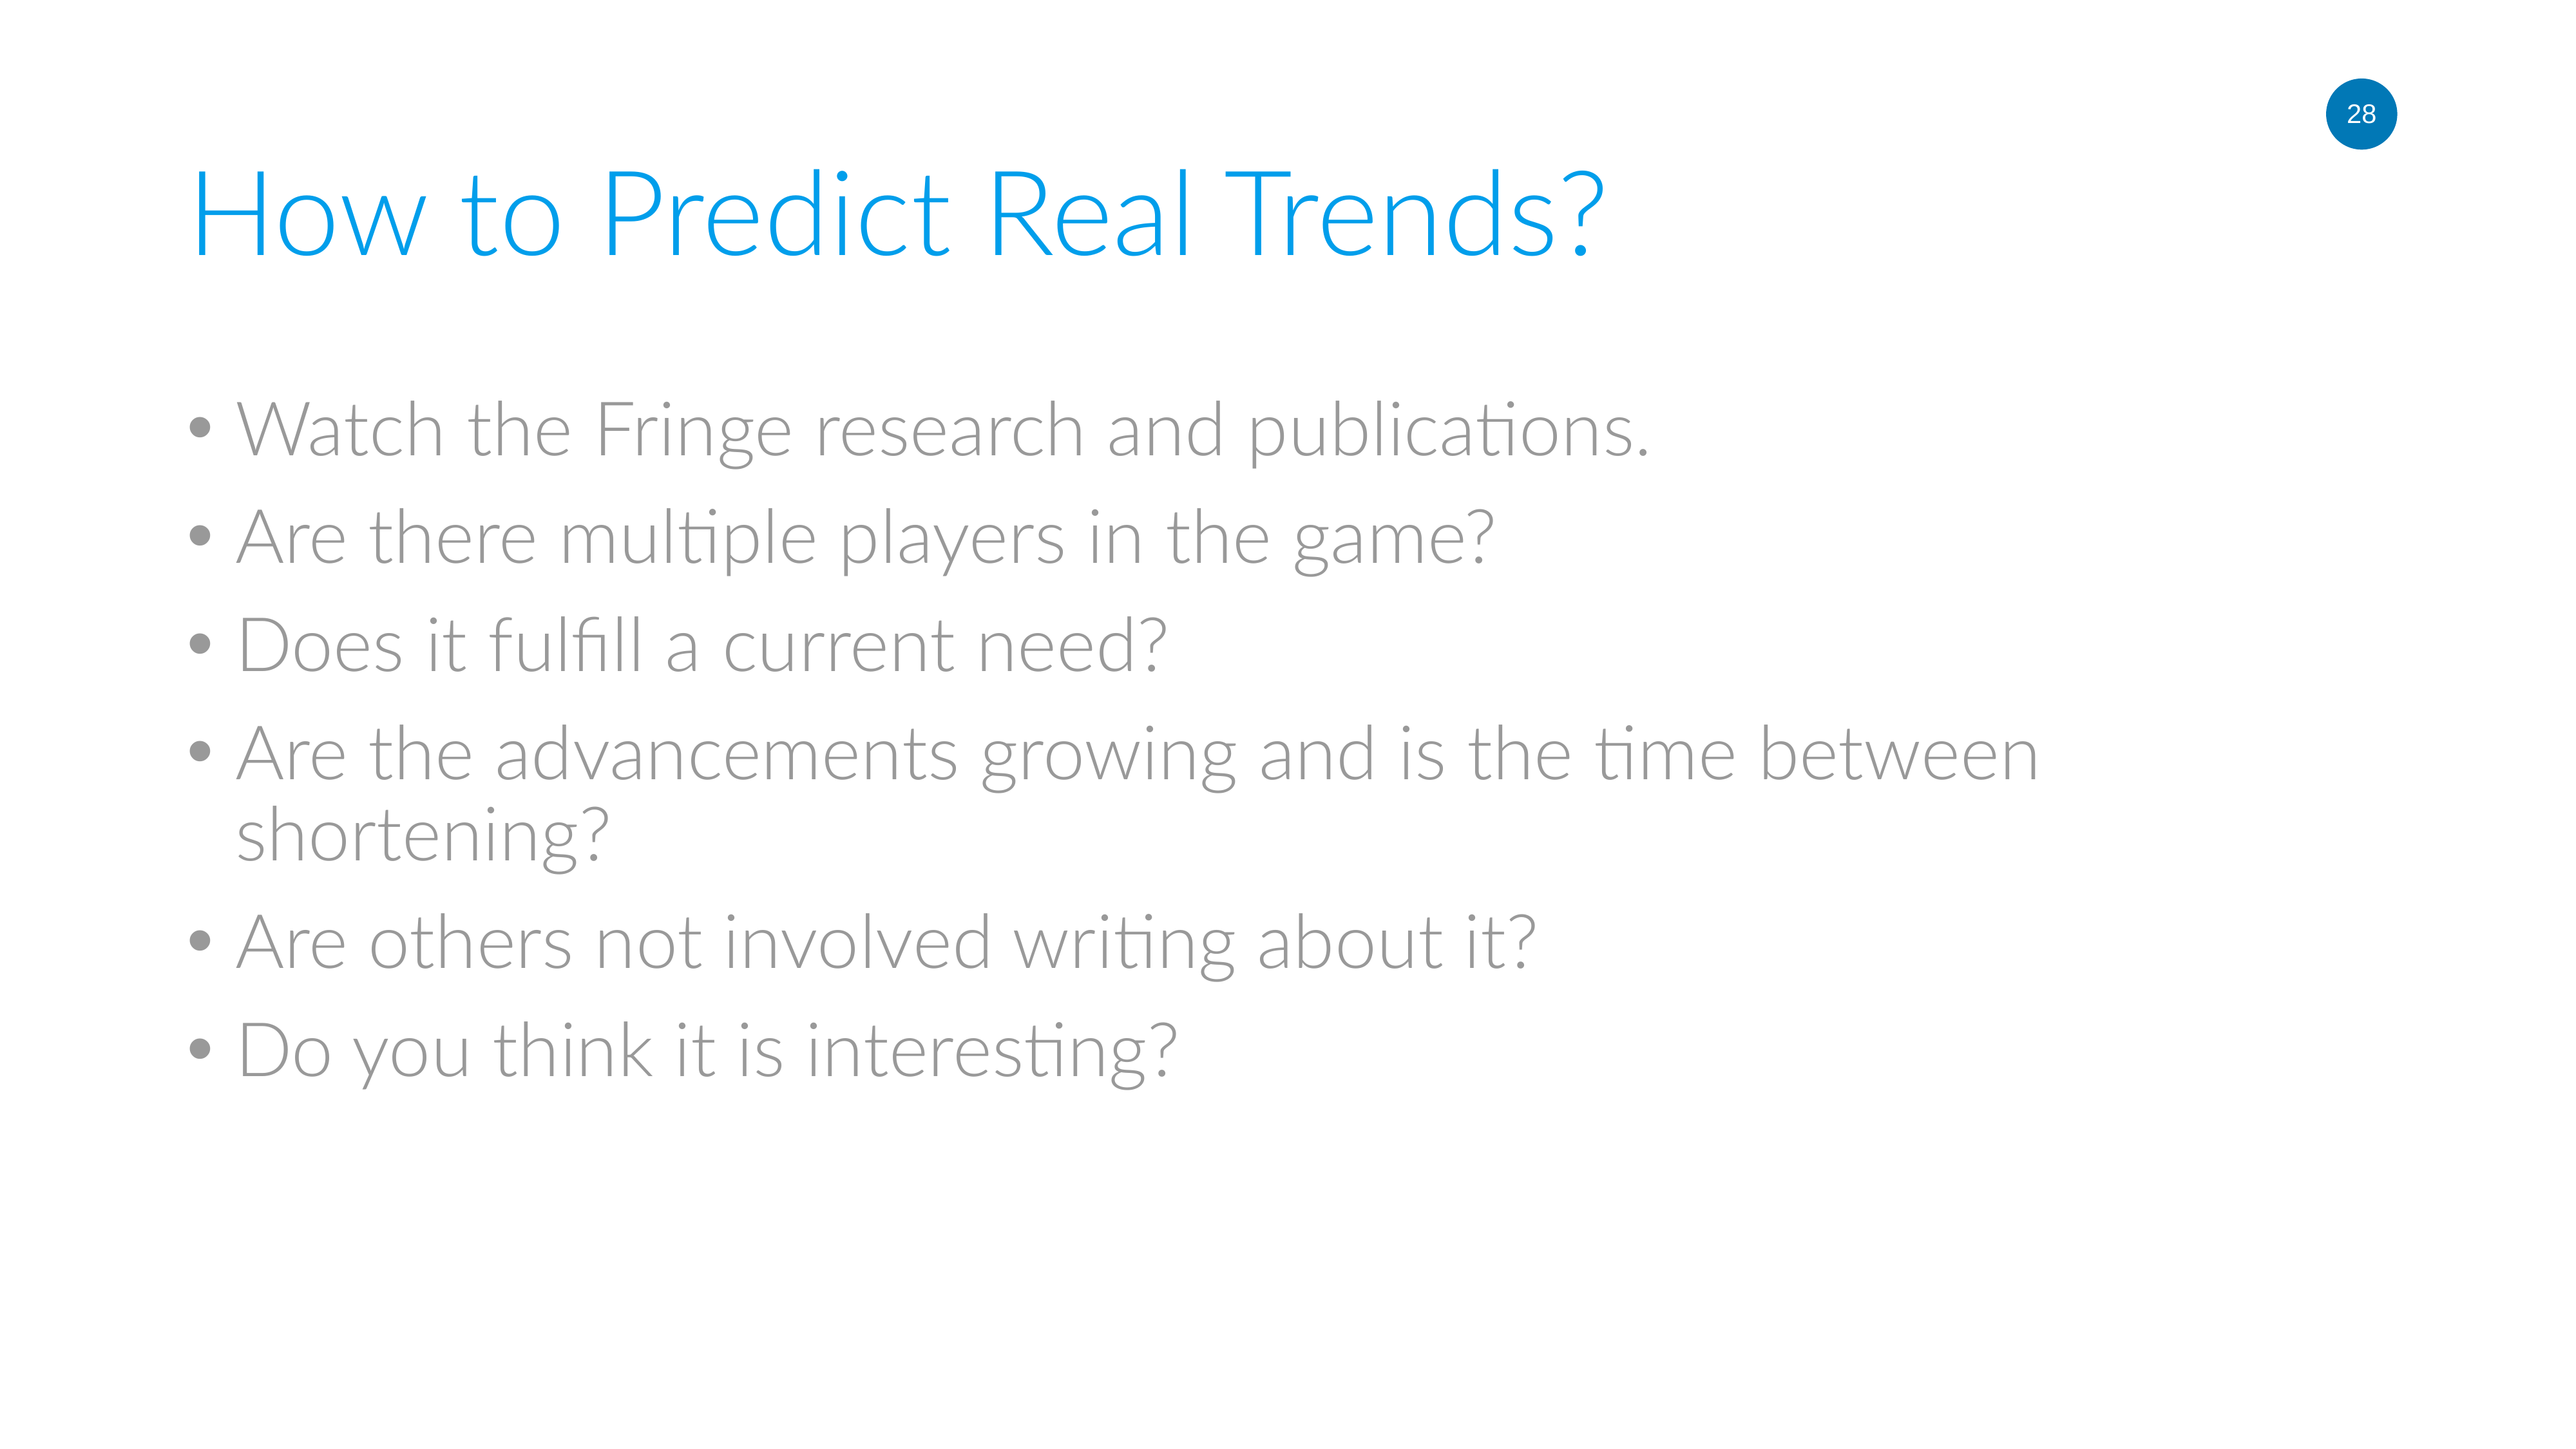

# How to Predict Real Trends?
Watch the Fringe research and publications.
Are there multiple players in the game?
Does it fulfill a current need?
Are the advancements growing and is the time between shortening?
Are others not involved writing about it?
Do you think it is interesting?